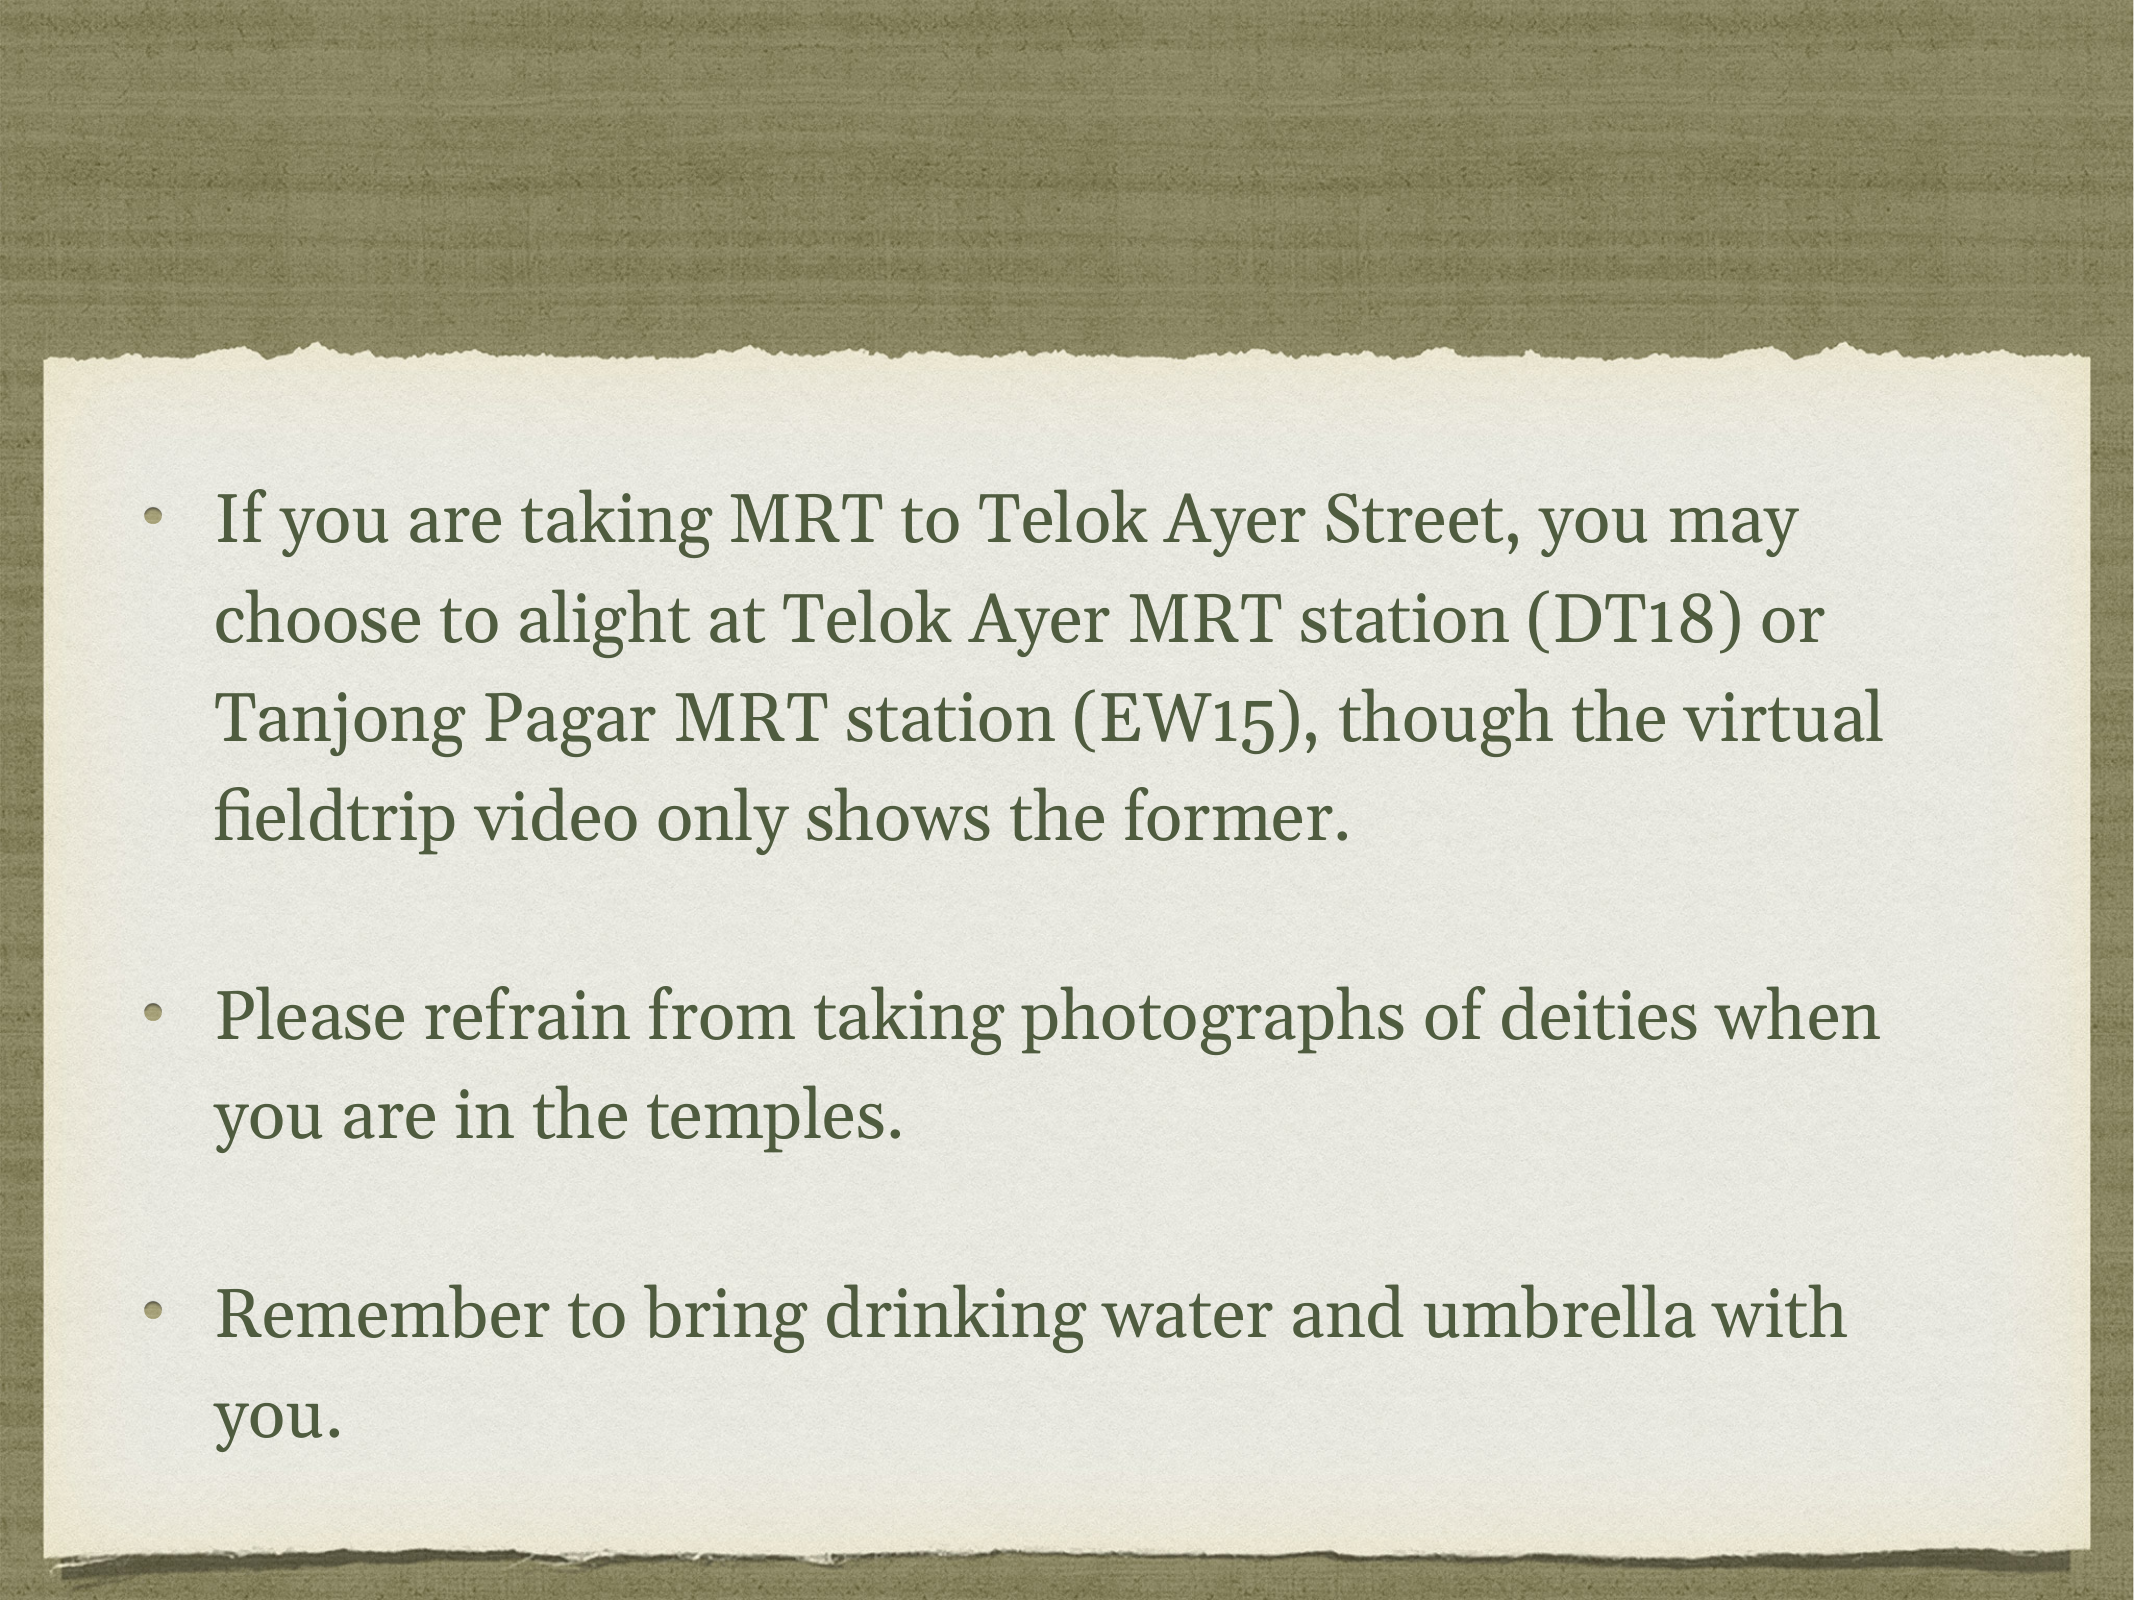

#
If you are taking MRT to Telok Ayer Street, you may choose to alight at Telok Ayer MRT station (DT18) or Tanjong Pagar MRT station (EW15), though the virtual fieldtrip video only shows the former.
Please refrain from taking photographs of deities when you are in the temples.
Remember to bring drinking water and umbrella with you.